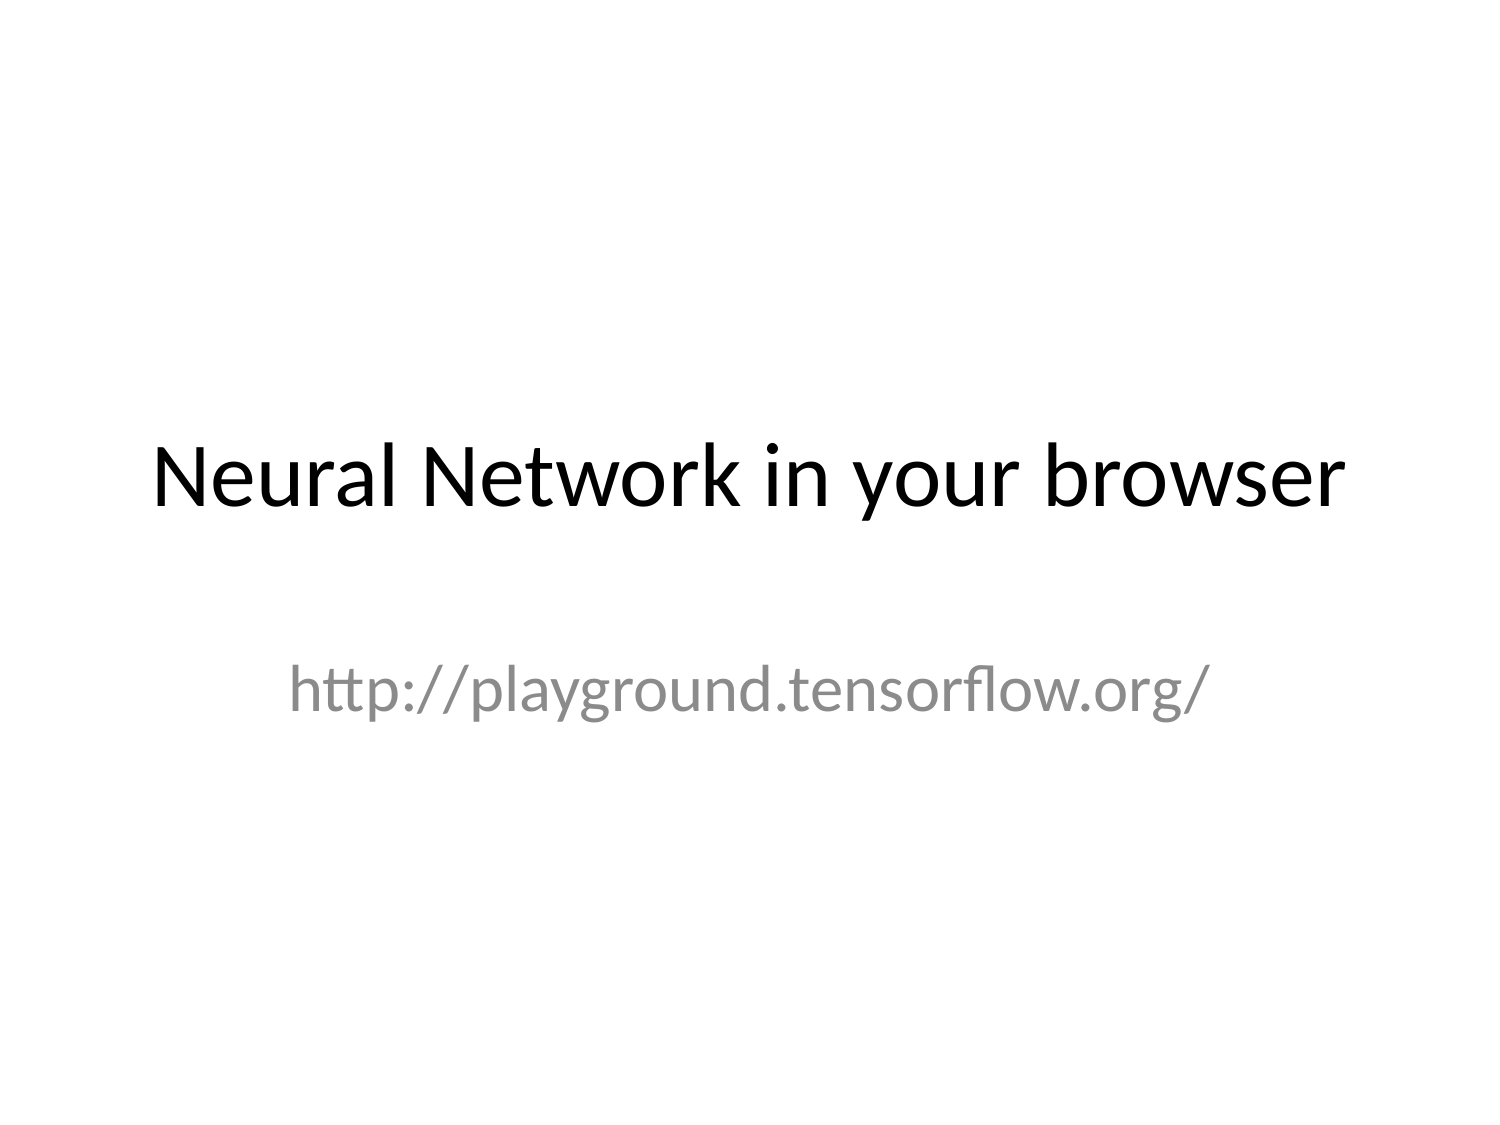

# Neural Network in your browser
http://playground.tensorflow.org/